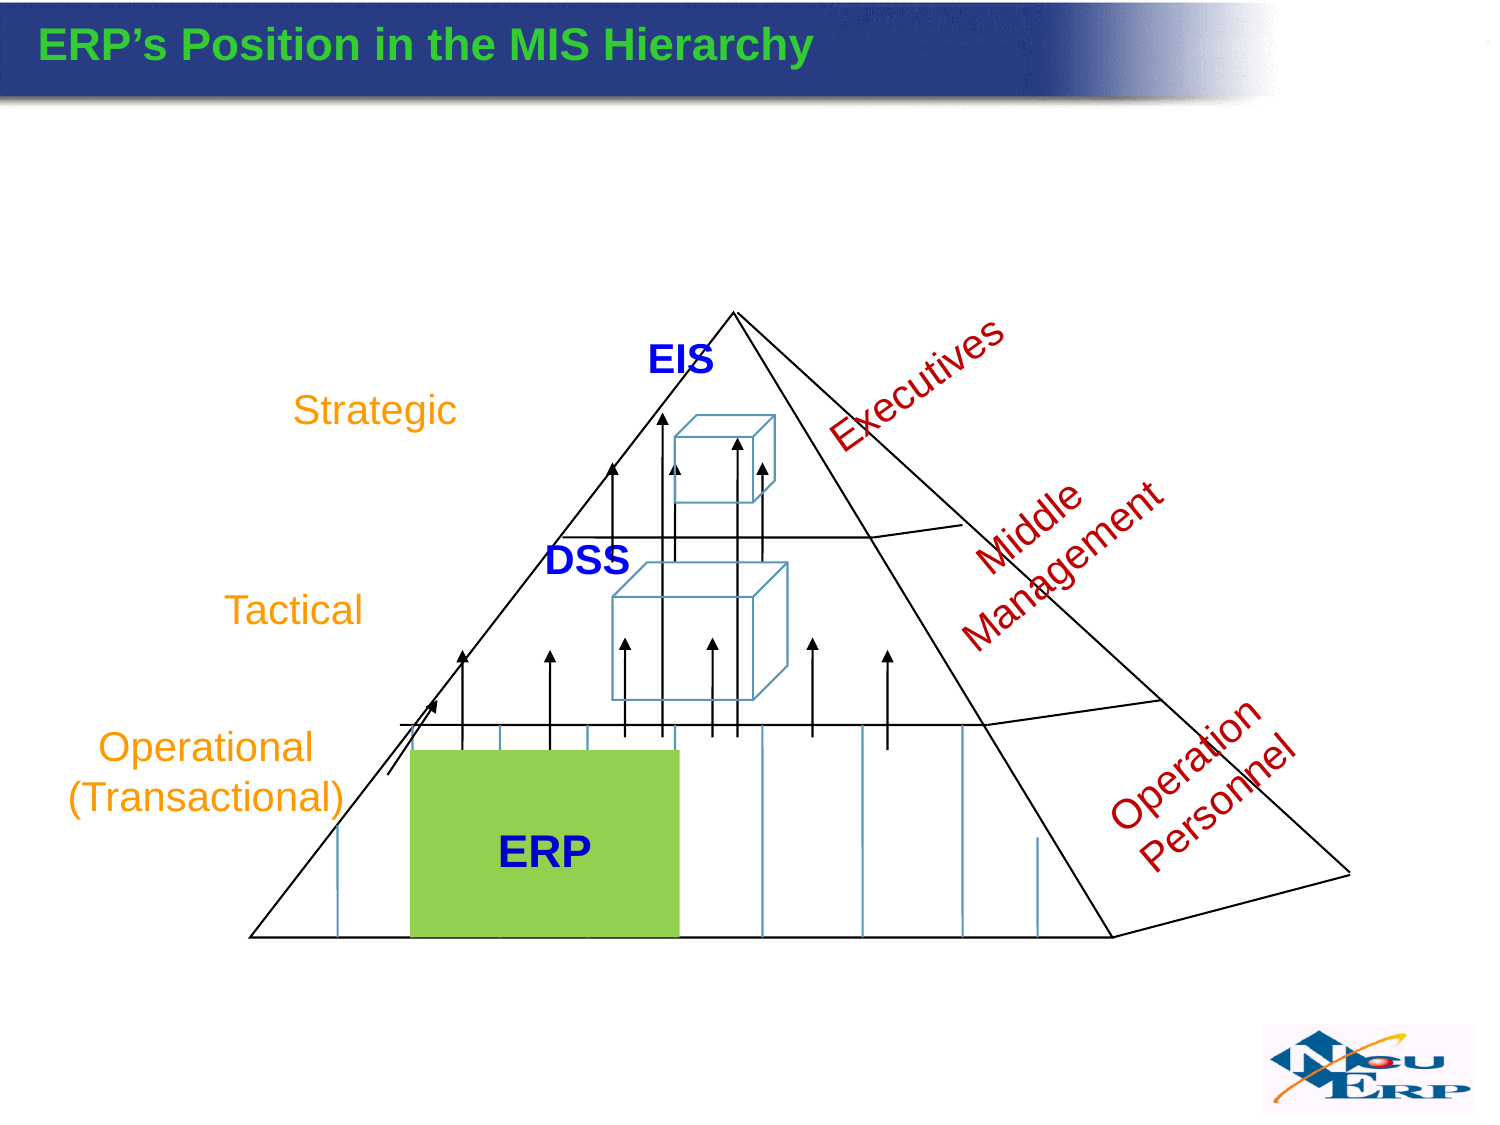

# ERP’s Position in the MIS Hierarchy

EIS
Executives
Strategic

Middle Management
DSS

Tactical

Operational (Transactional)

Operation Personnel

ERP